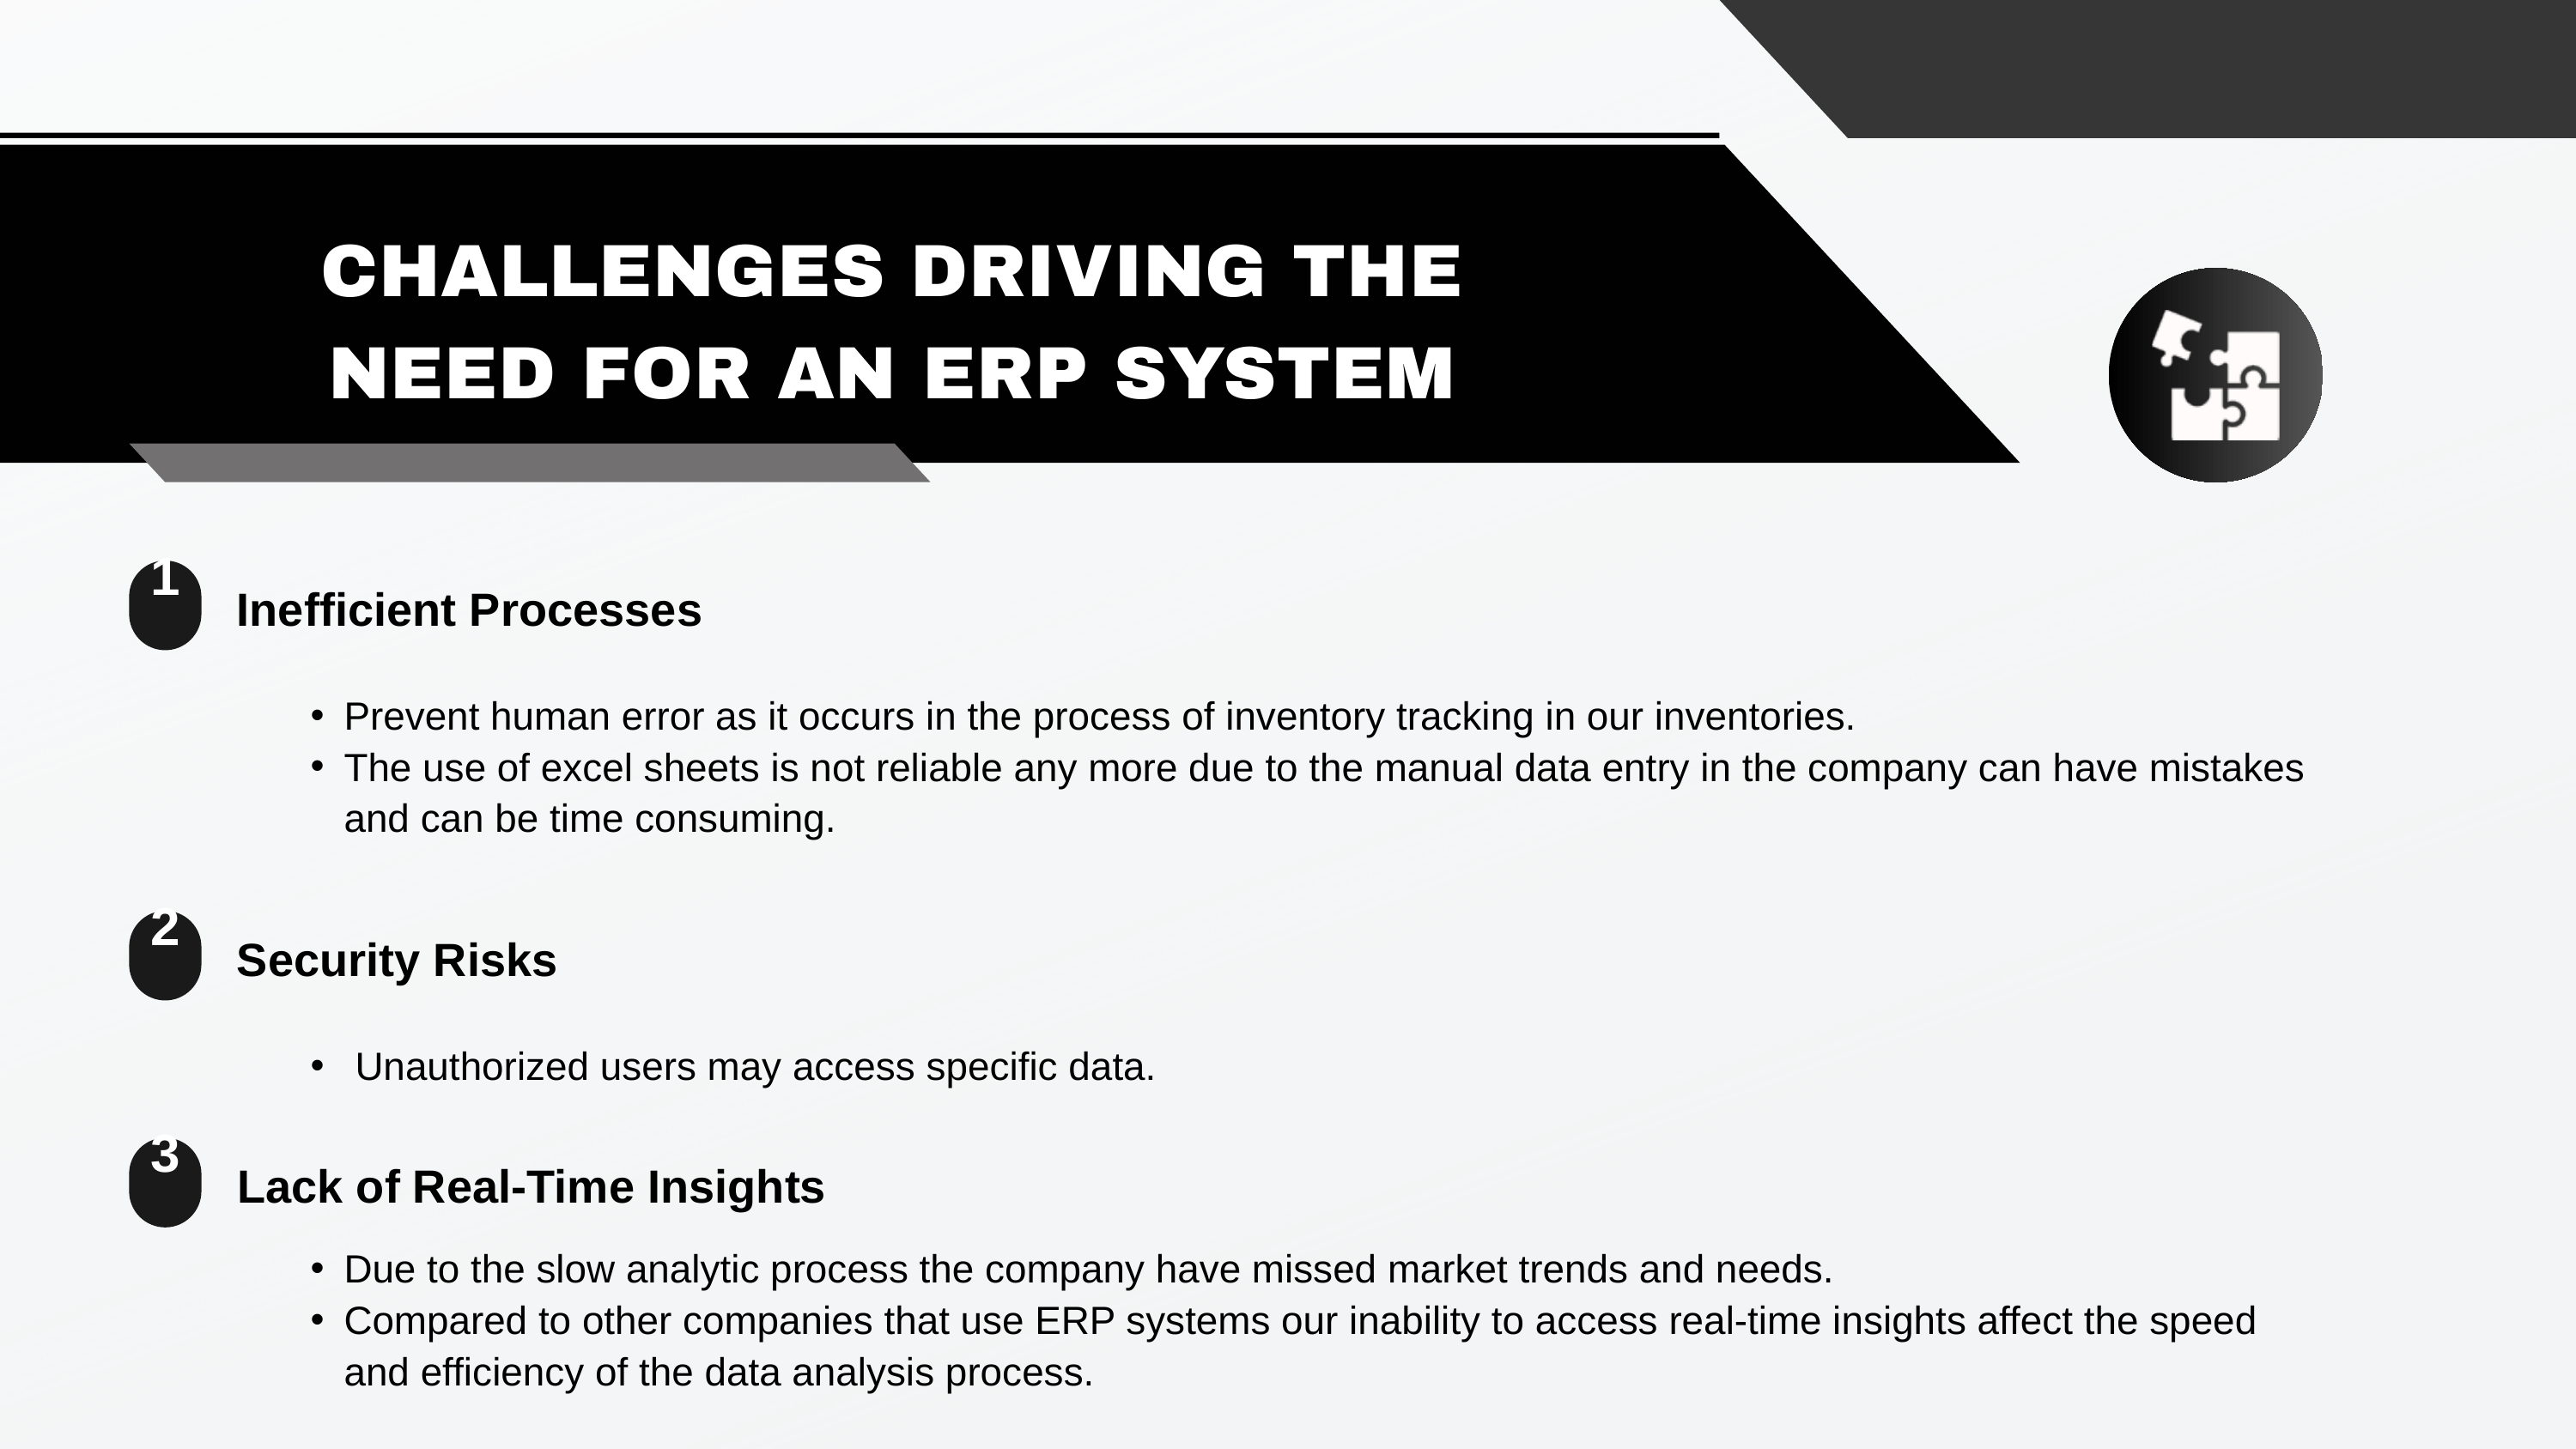

CHALLENGES DRIVING THE NEED FOR AN ERP SYSTEM

1
Inefficient Processes
Prevent human error as it occurs in the process of inventory tracking in our inventories.
The use of excel sheets is not reliable any more due to the manual data entry in the company can have mistakes and can be time consuming.

2
Security Risks
 Unauthorized users may access specific data.

3
Lack of Real-Time Insights
Due to the slow analytic process the company have missed market trends and needs.
Compared to other companies that use ERP systems our inability to access real-time insights affect the speed and efficiency of the data analysis process.